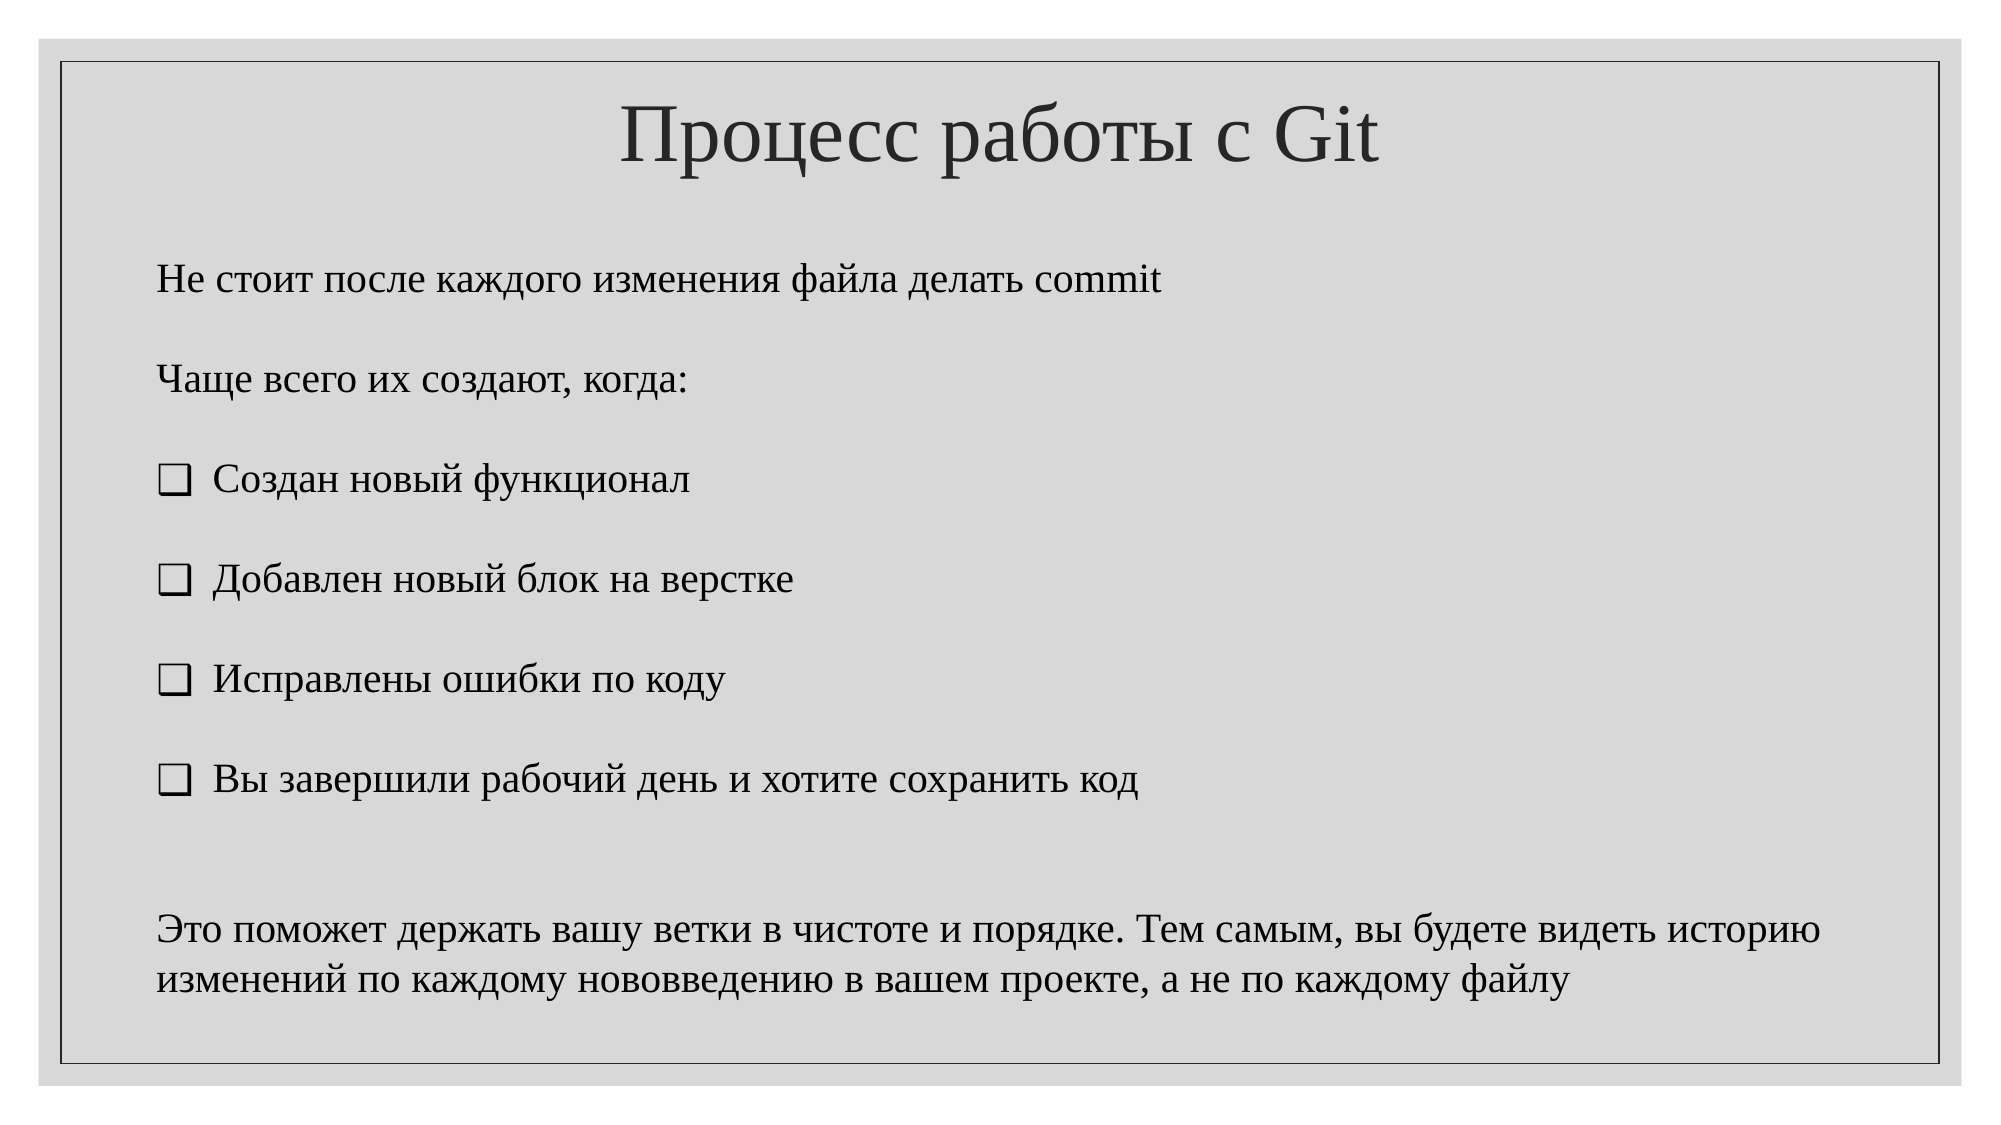

# Процесс работы с Git
Не стоит после каждого изменения файла делать commit

Чаще всего их создают, когда:

Создан новый функционал

Добавлен новый блок на верстке

Исправлены ошибки по коду

Вы завершили рабочий день и хотите сохранить код

Это поможет держать вашу ветки в чистоте и порядке. Тем самым, вы будете видеть историю изменений по каждому нововведению в вашем проекте, а не по каждому файлу